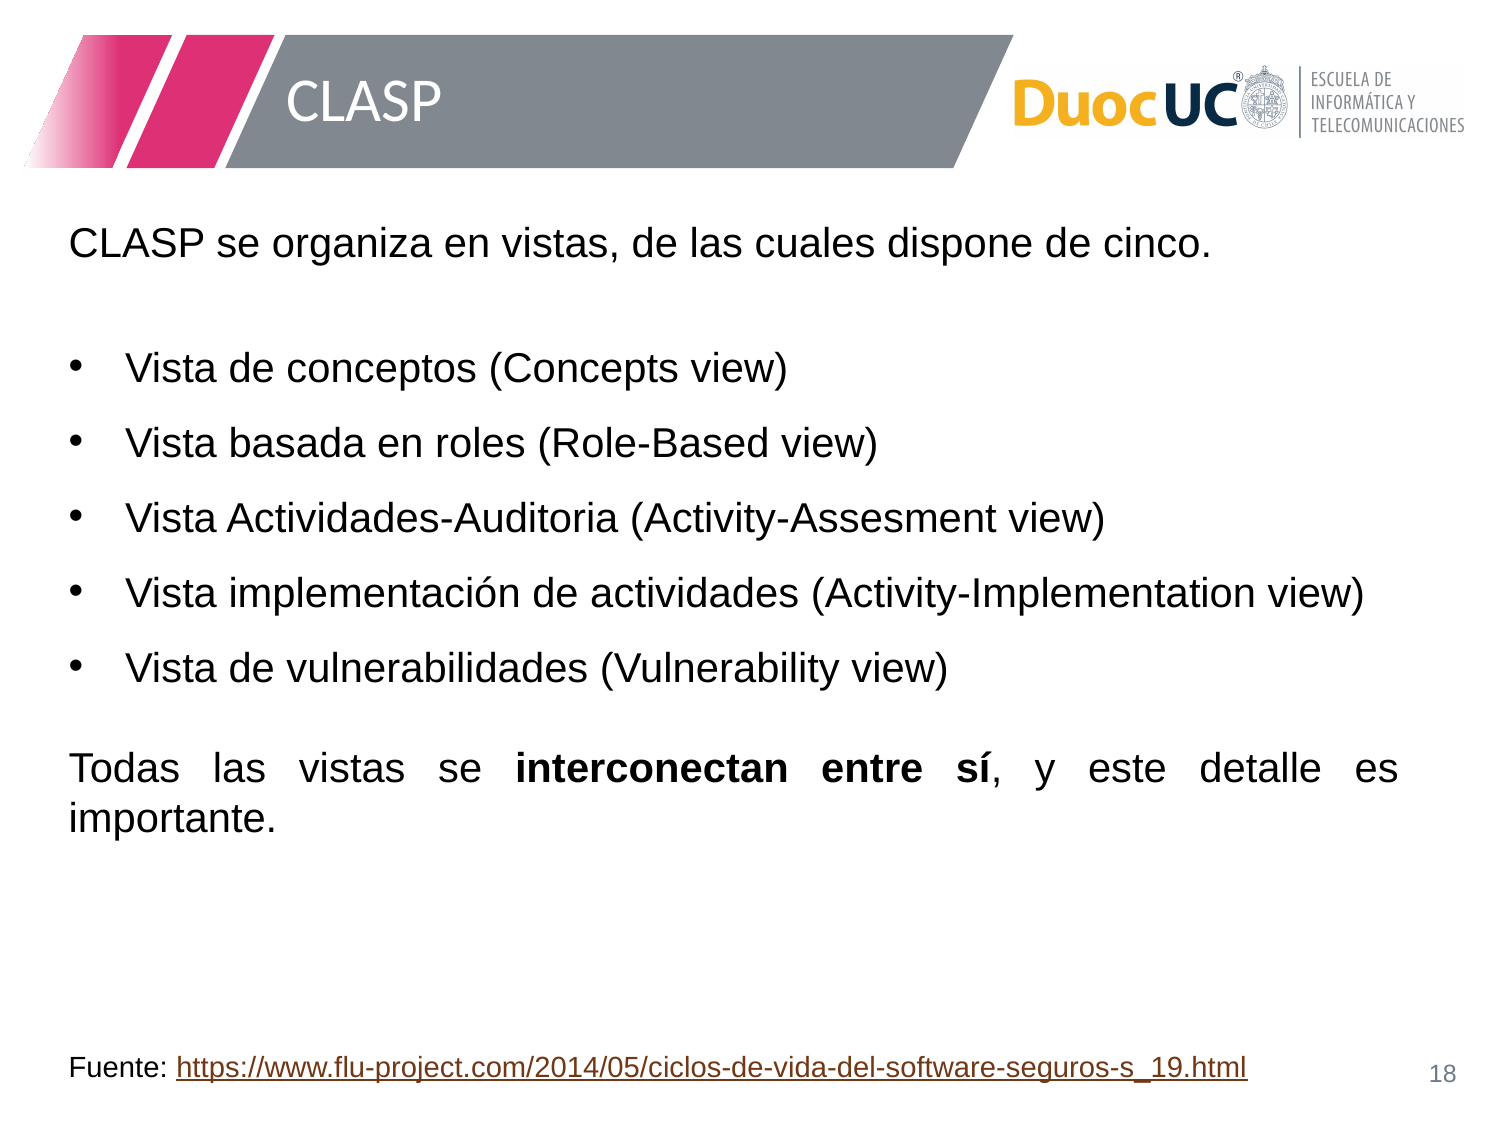

# CLASP
CLASP se organiza en vistas, de las cuales dispone de cinco.

Vista de conceptos (Concepts view)
Vista basada en roles (Role-Based view)
Vista Actividades-Auditoria (Activity-Assesment view)
Vista implementación de actividades (Activity-Implementation view)
Vista de vulnerabilidades (Vulnerability view)

Todas las vistas se interconectan entre sí, y este detalle es importante.
Fuente: https://www.flu-project.com/2014/05/ciclos-de-vida-del-software-seguros-s_19.html